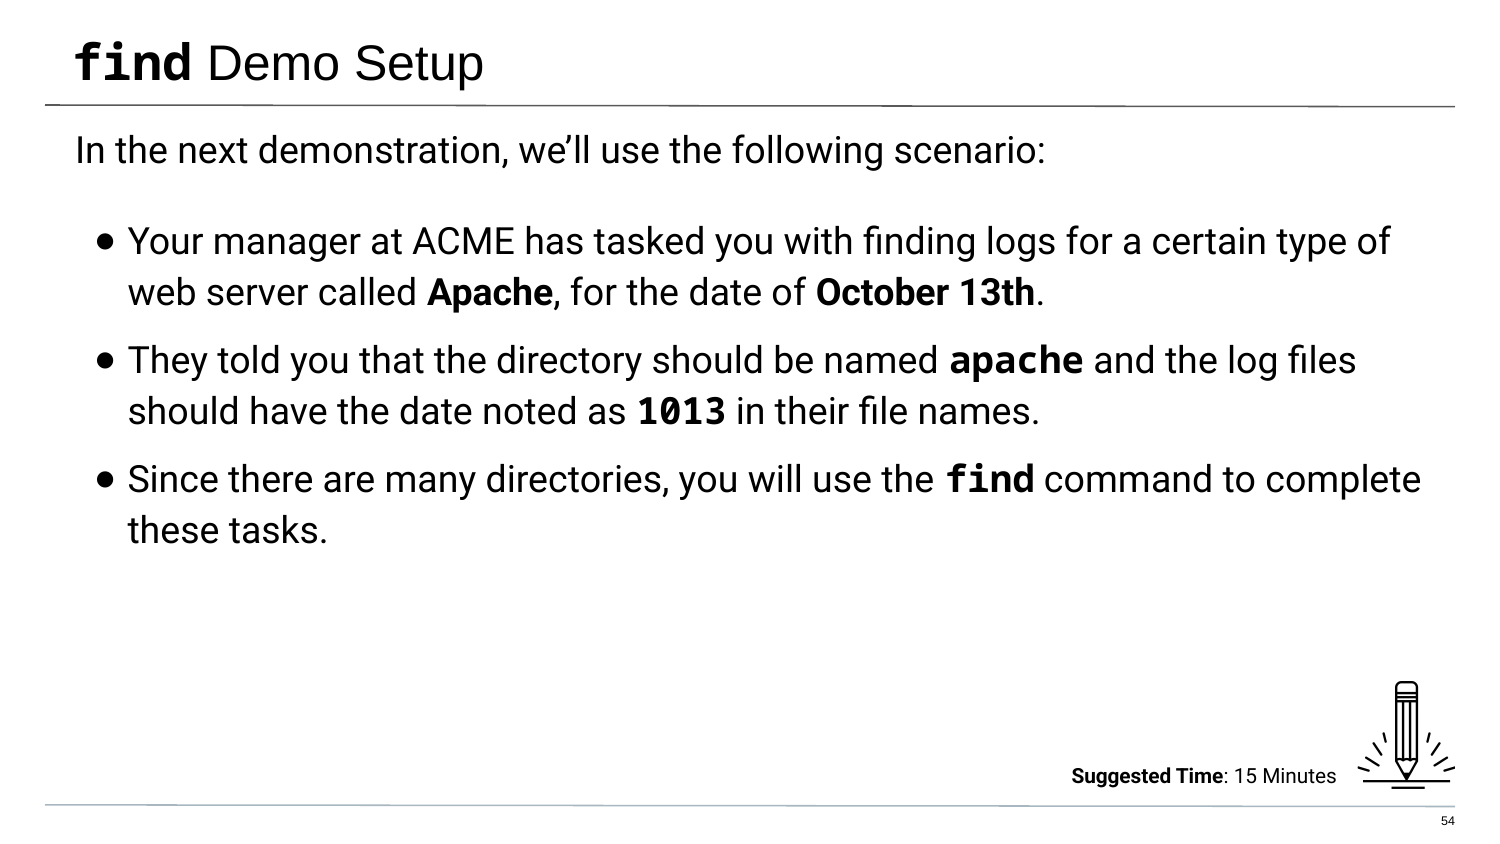

# find Demo Setup
In the next demonstration, we’ll use the following scenario:

Your manager at ACME has tasked you with finding logs for a certain type of web server called Apache, for the date of October 13th.
They told you that the directory should be named apache and the log files should have the date noted as 1013 in their file names.
Since there are many directories, you will use the find command to complete these tasks.
Suggested Time: 15 Minutes
54